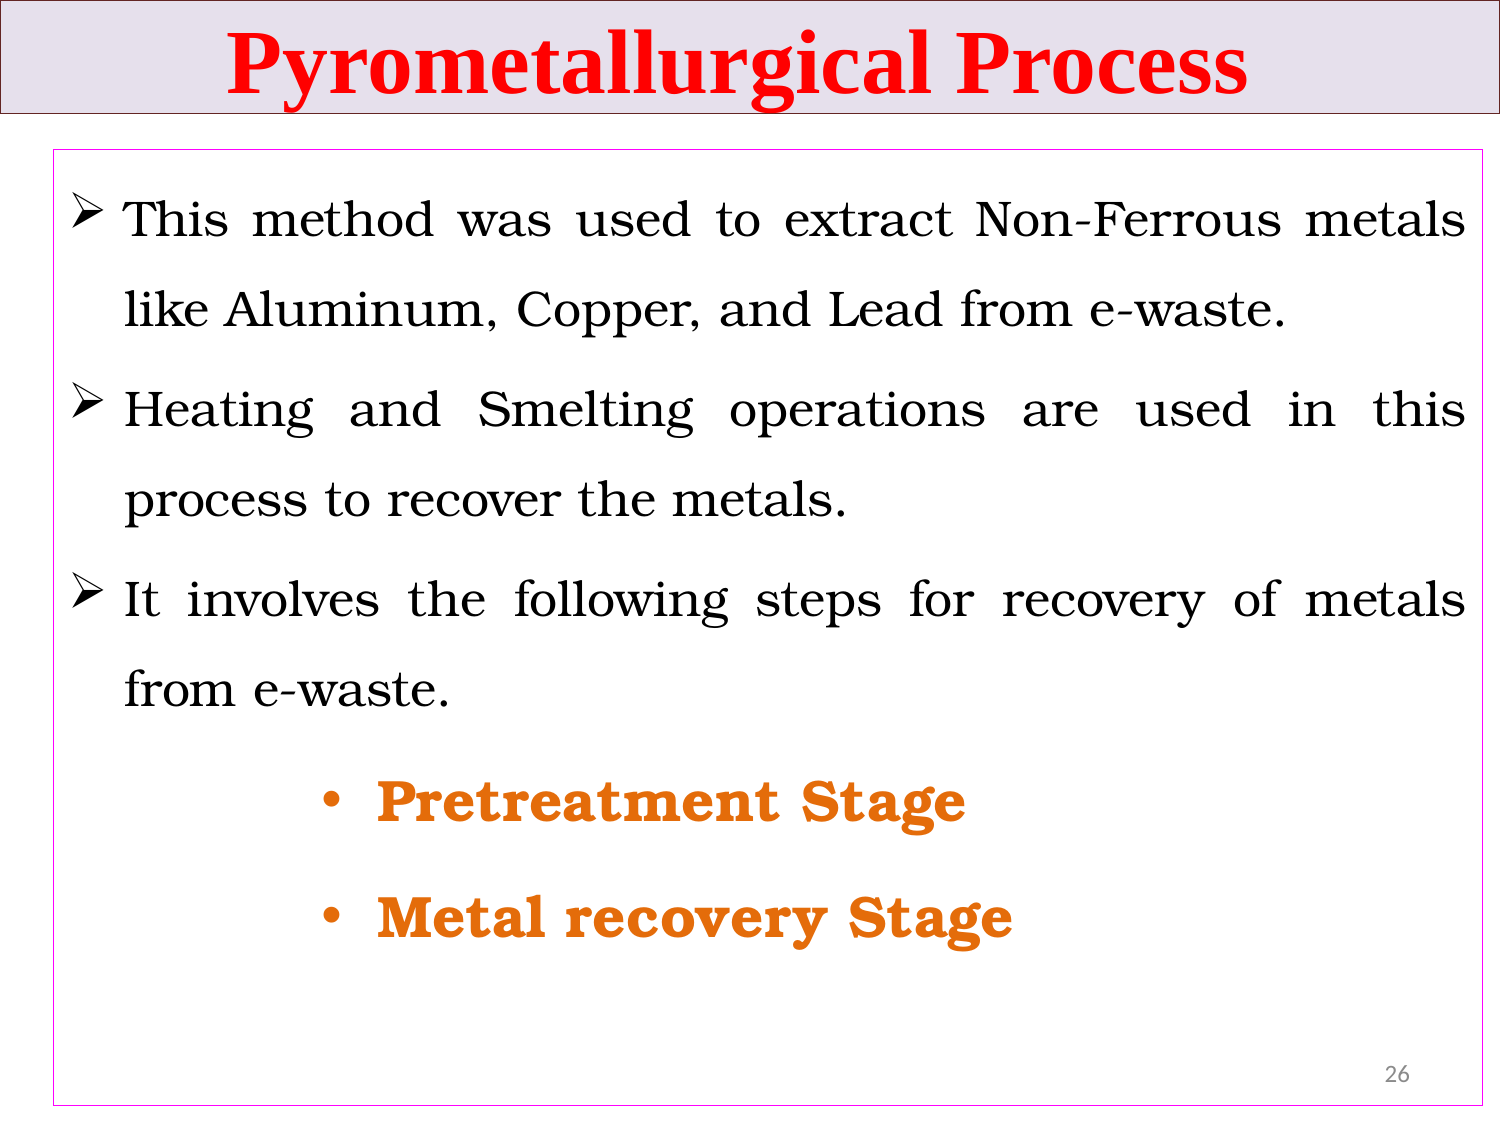

# Pyrometallurgical Process
This method was used to extract Non-Ferrous metals like Aluminum, Copper, and Lead from e-waste.
Heating and Smelting operations are used in this process to recover the metals.
It involves the following steps for recovery of metals from e-waste.
Pretreatment Stage
Metal recovery Stage

26